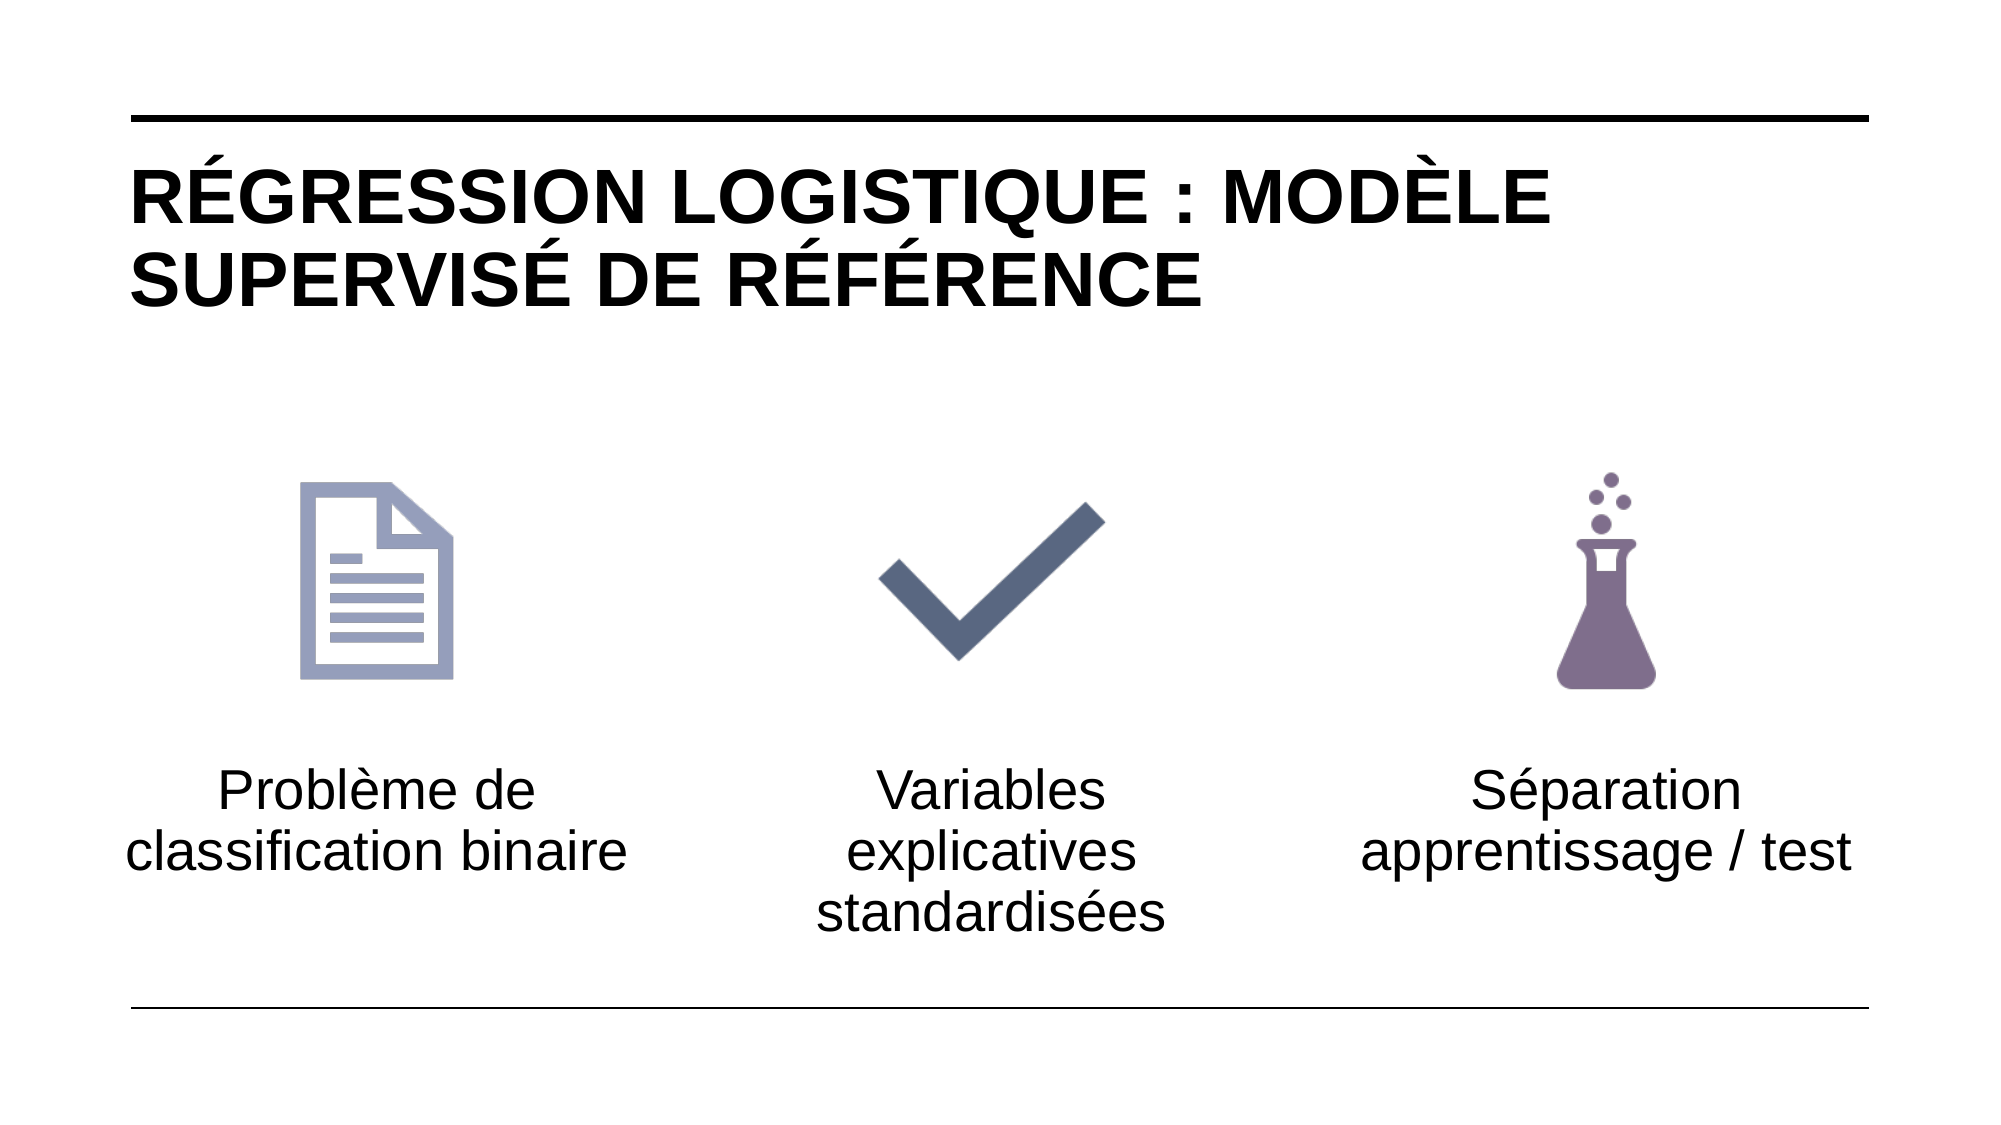

# Régression logistique : modèle supervisé de référence
Problème de classification binaire
Variables explicatives standardisées
Séparation apprentissage / test
9